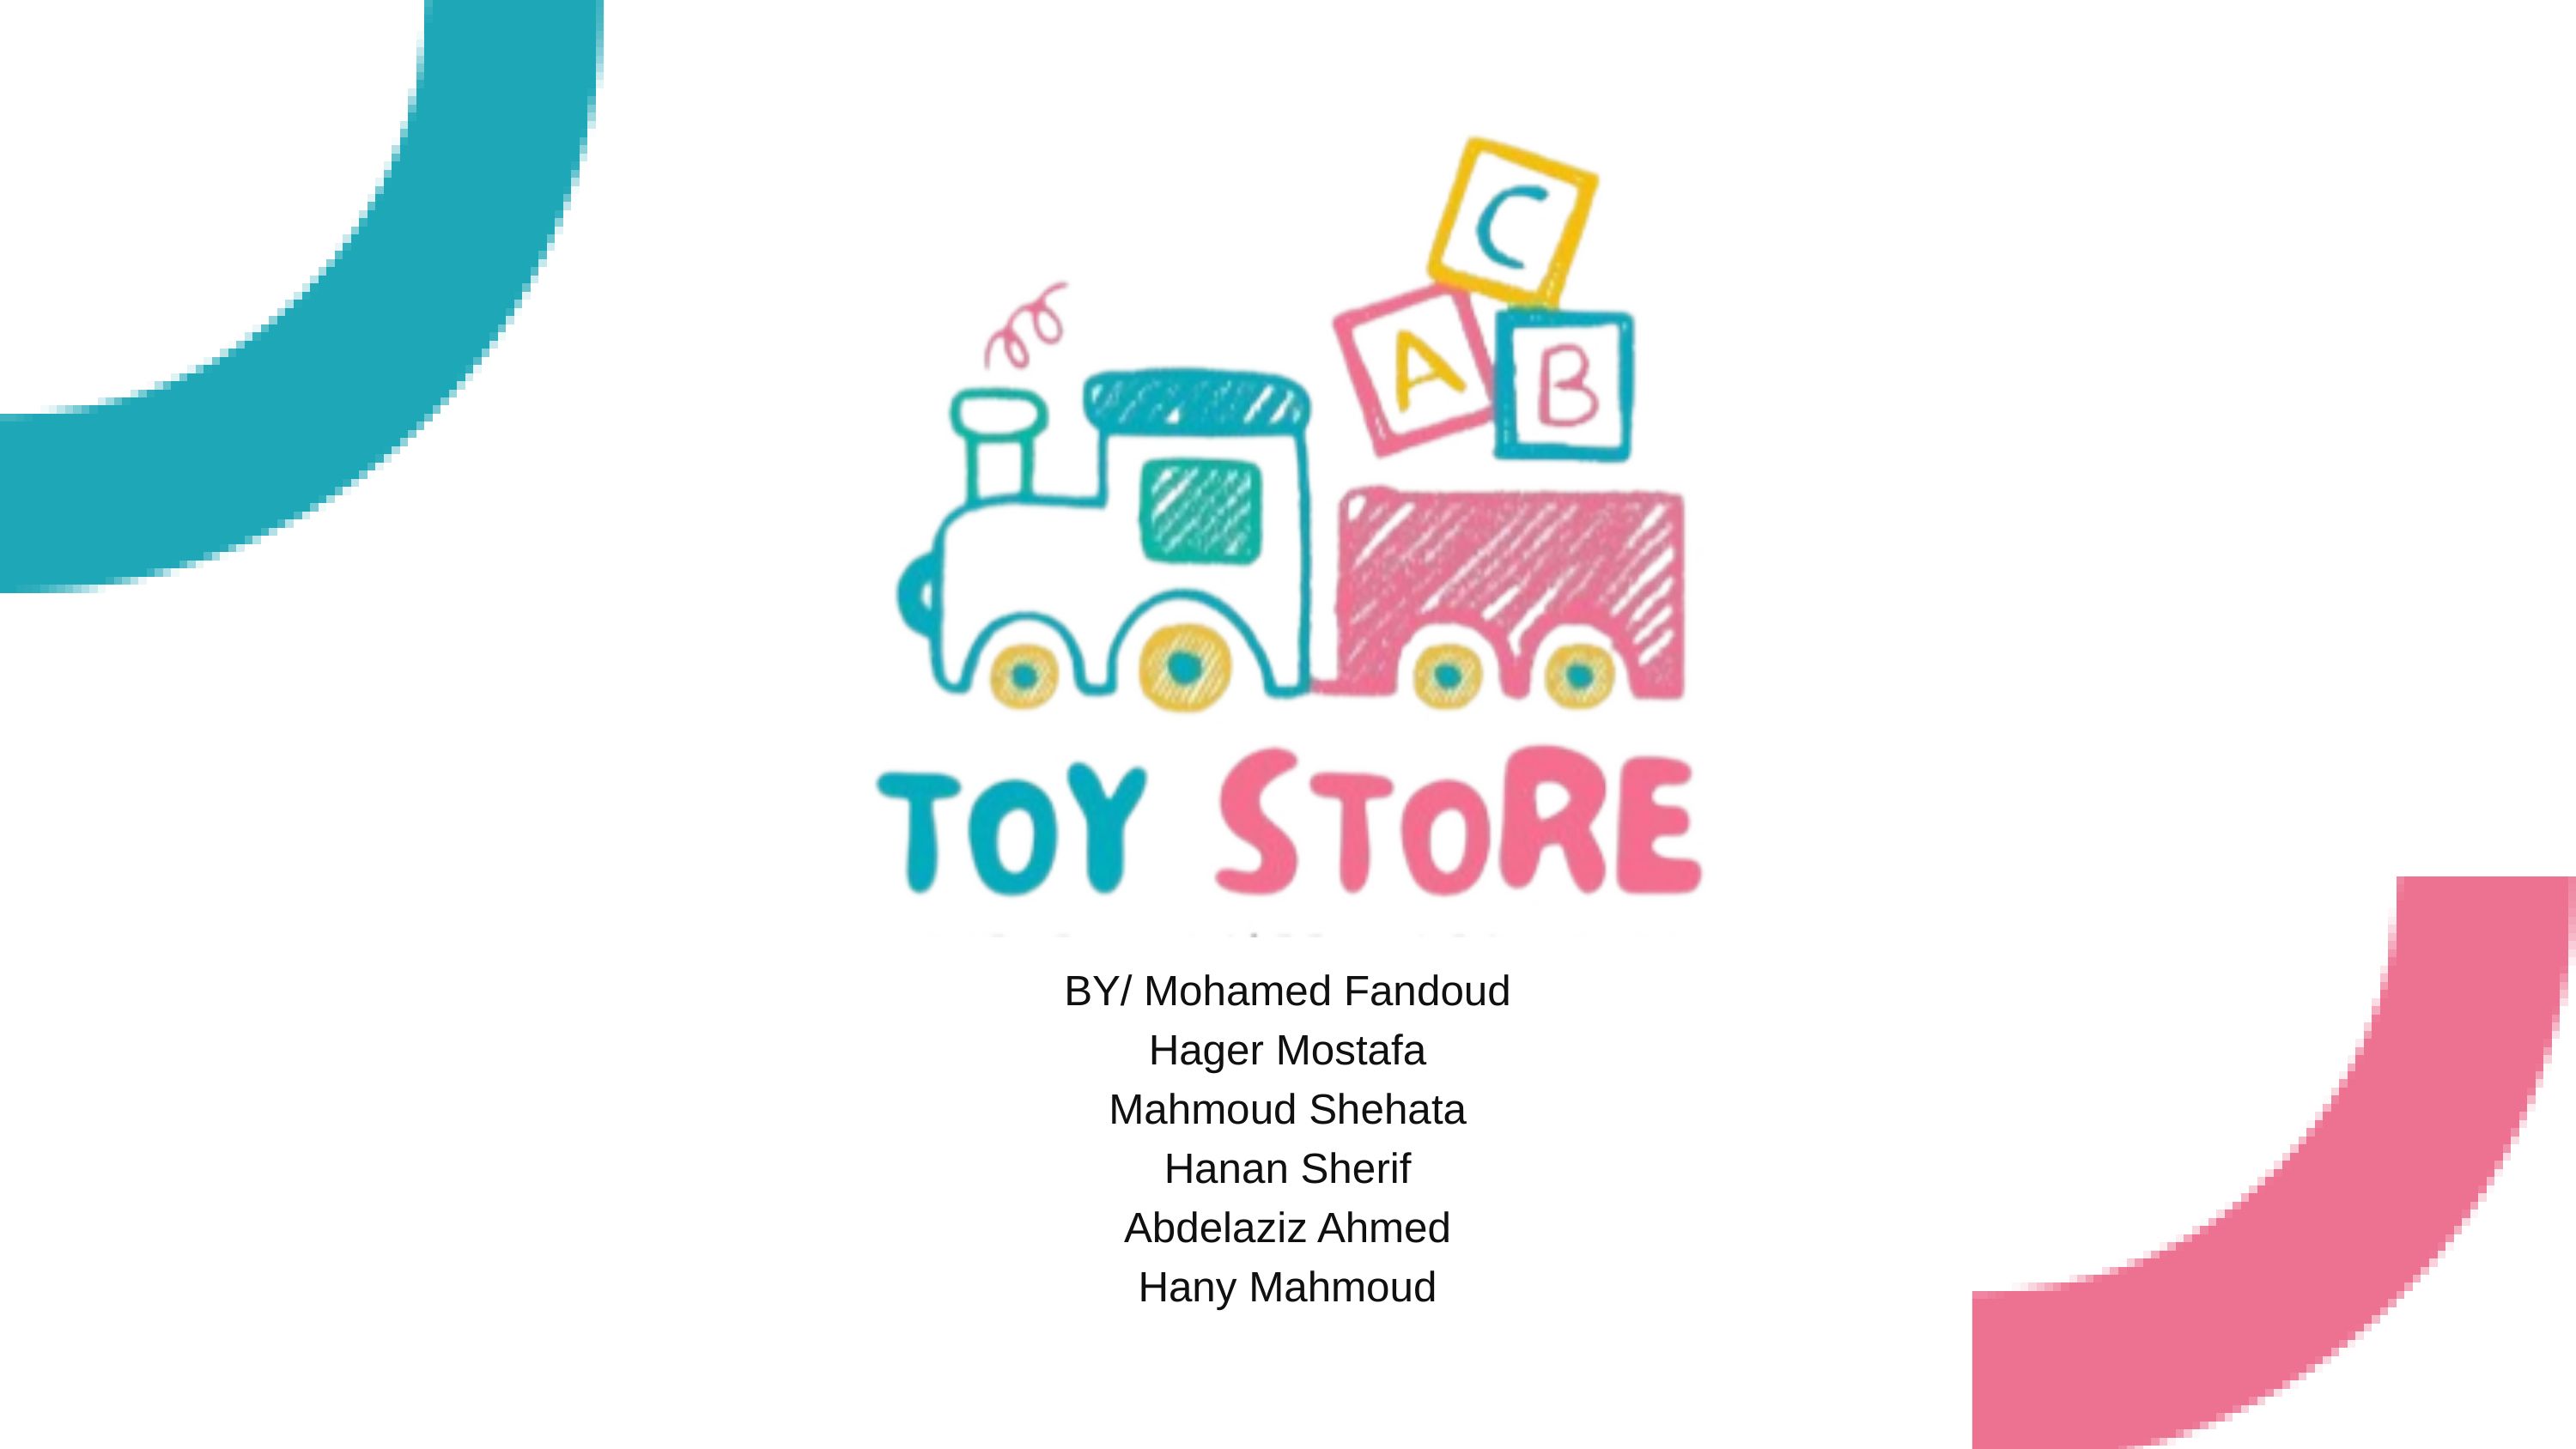

BY/ Mohamed Fandoud
Hager Mostafa
Mahmoud Shehata
Hanan Sherif
Abdelaziz Ahmed
Hany Mahmoud